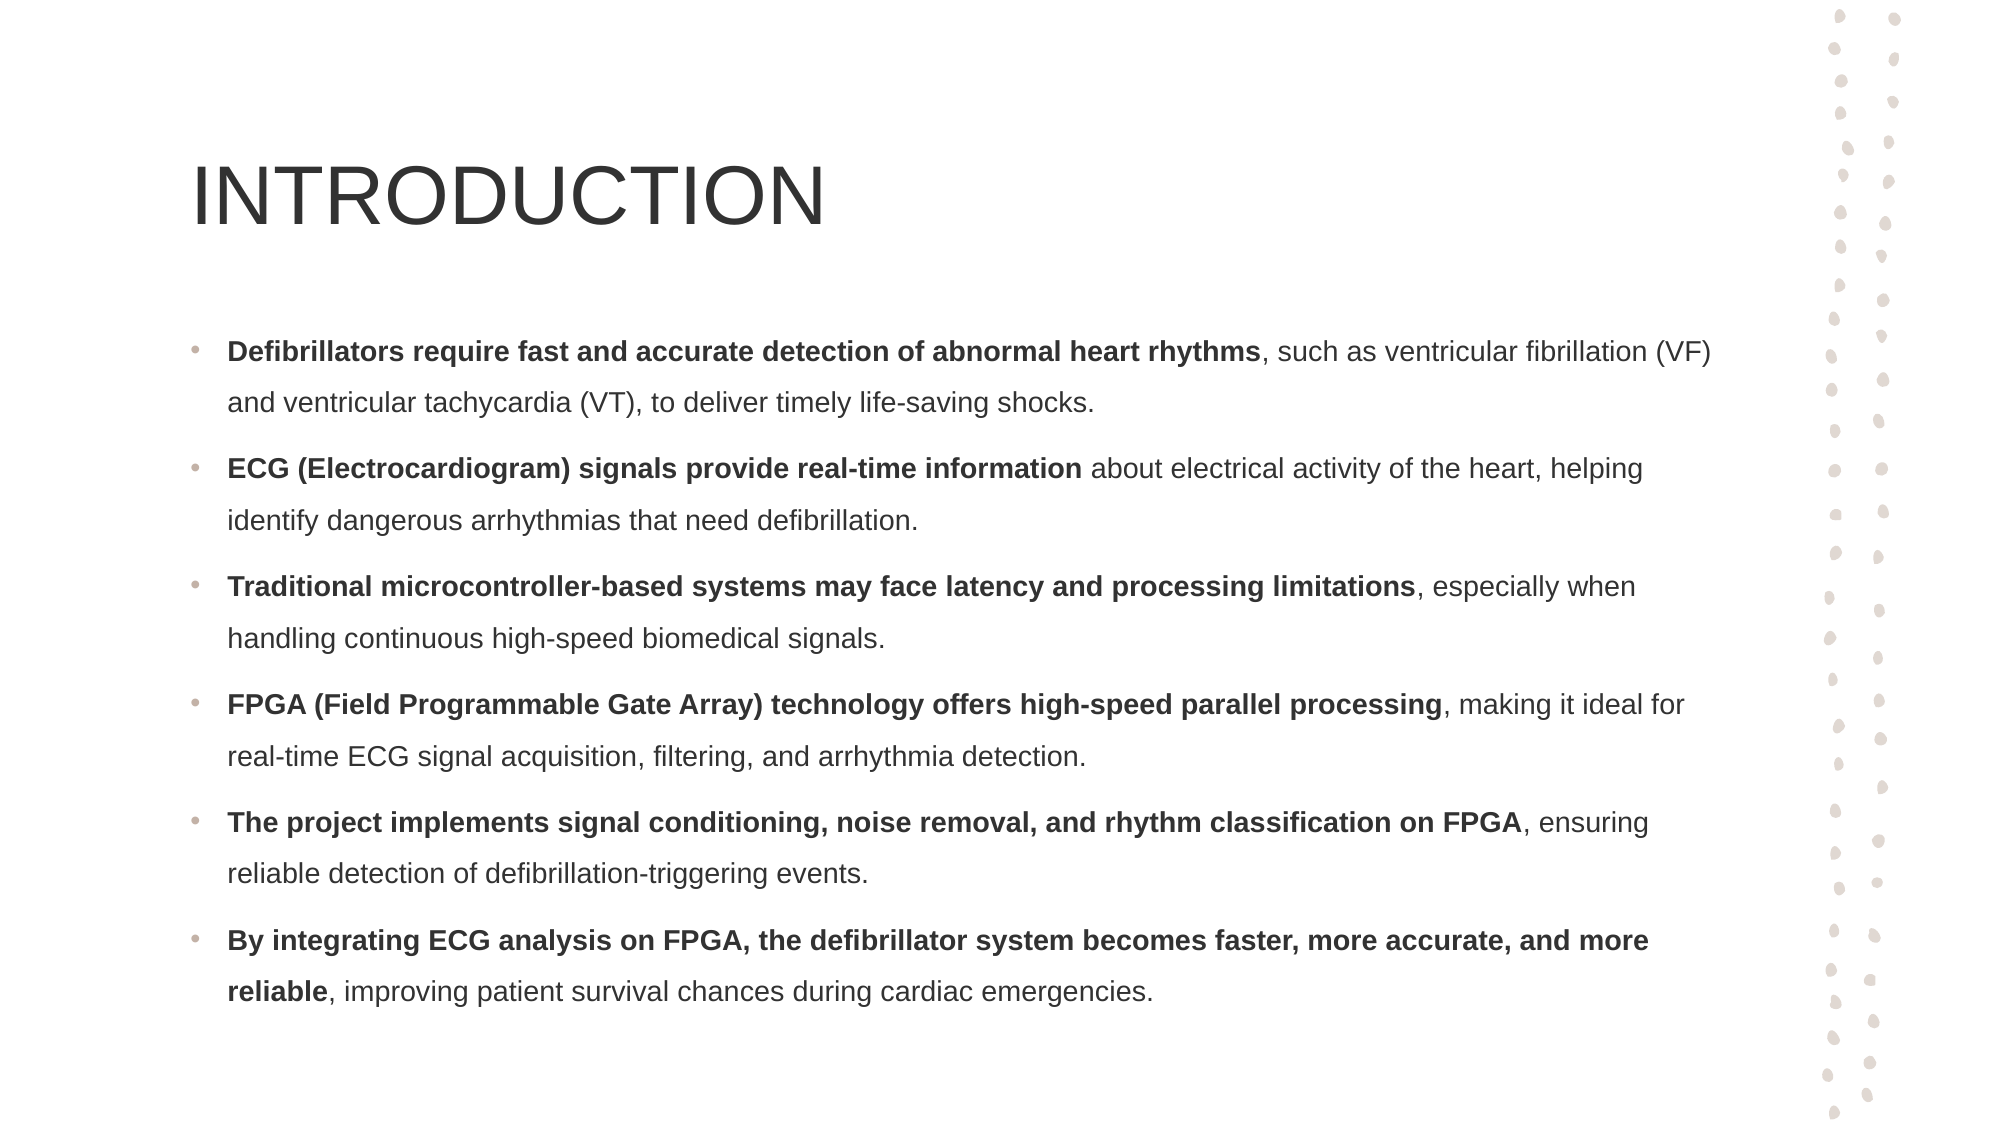

# INTRODUCTION
Defibrillators require fast and accurate detection of abnormal heart rhythms, such as ventricular fibrillation (VF) and ventricular tachycardia (VT), to deliver timely life-saving shocks.
ECG (Electrocardiogram) signals provide real-time information about electrical activity of the heart, helping identify dangerous arrhythmias that need defibrillation.
Traditional microcontroller-based systems may face latency and processing limitations, especially when handling continuous high-speed biomedical signals.
FPGA (Field Programmable Gate Array) technology offers high-speed parallel processing, making it ideal for real-time ECG signal acquisition, filtering, and arrhythmia detection.
The project implements signal conditioning, noise removal, and rhythm classification on FPGA, ensuring reliable detection of defibrillation-triggering events.
By integrating ECG analysis on FPGA, the defibrillator system becomes faster, more accurate, and more reliable, improving patient survival chances during cardiac emergencies.